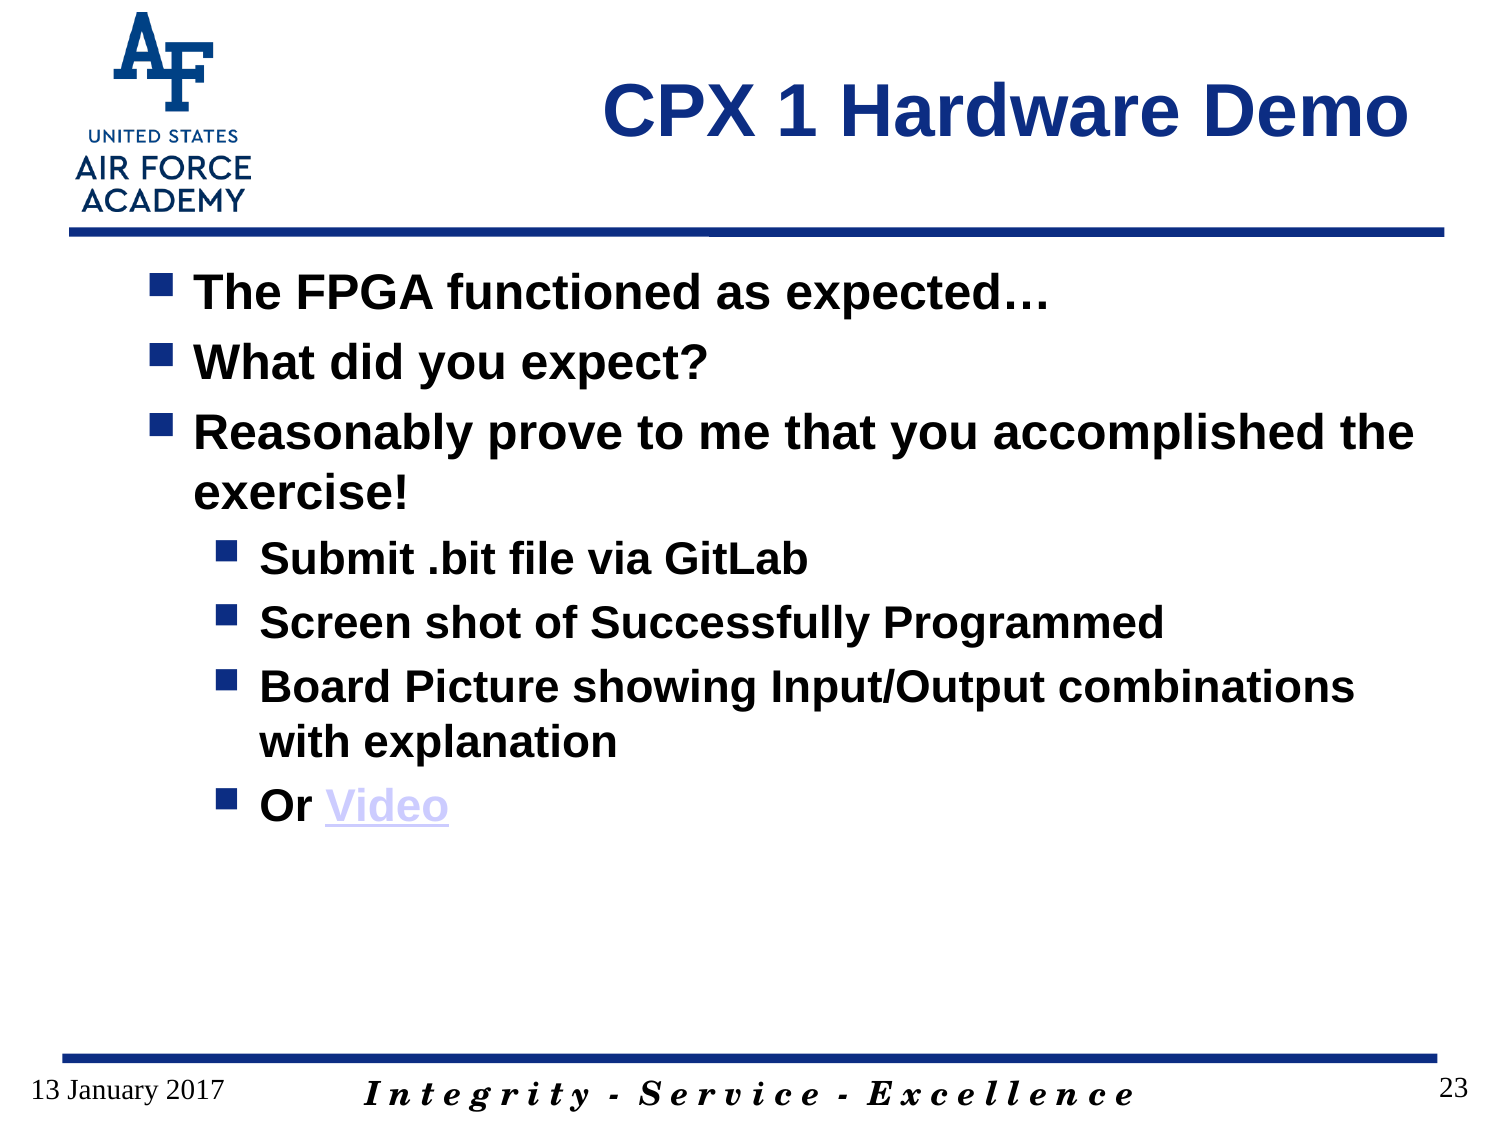

# CPX 1 Hardware Demo
The FPGA functioned as expected…
What did you expect?
Reasonably prove to me that you accomplished the exercise!
Submit .bit file via GitLab
Screen shot of Successfully Programmed
Board Picture showing Input/Output combinations with explanation
Or Video

23

13 January 2017